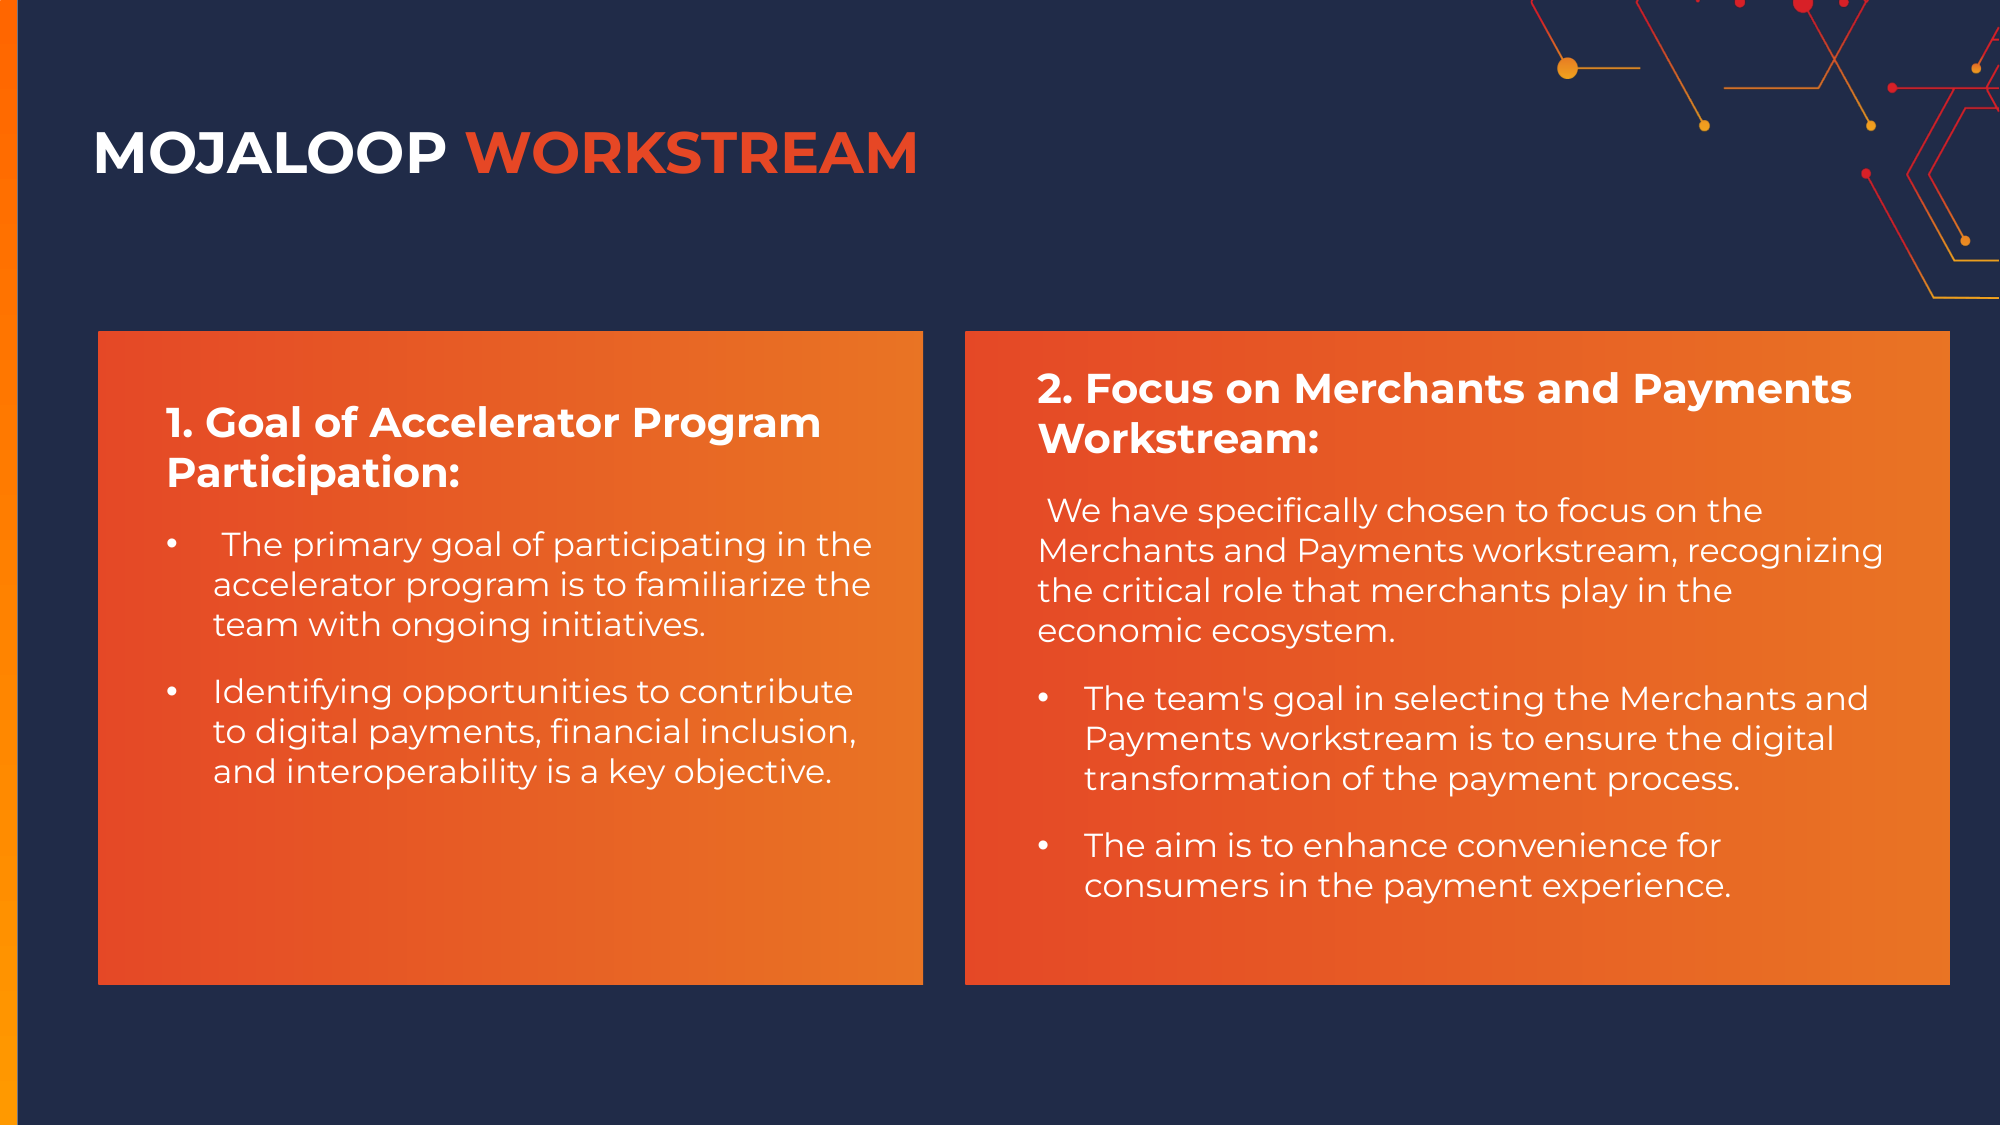

MOJALOOP WORKSTREAM

2. Focus on Merchants and Payments Workstream:
 We have specifically chosen to focus on the Merchants and Payments workstream, recognizing the critical role that merchants play in the economic ecosystem.
The team's goal in selecting the Merchants and Payments workstream is to ensure the digital transformation of the payment process.
The aim is to enhance convenience for consumers in the payment experience.
1. Goal of Accelerator Program Participation:
 The primary goal of participating in the accelerator program is to familiarize the team with ongoing initiatives.
Identifying opportunities to contribute to digital payments, financial inclusion, and interoperability is a key objective.